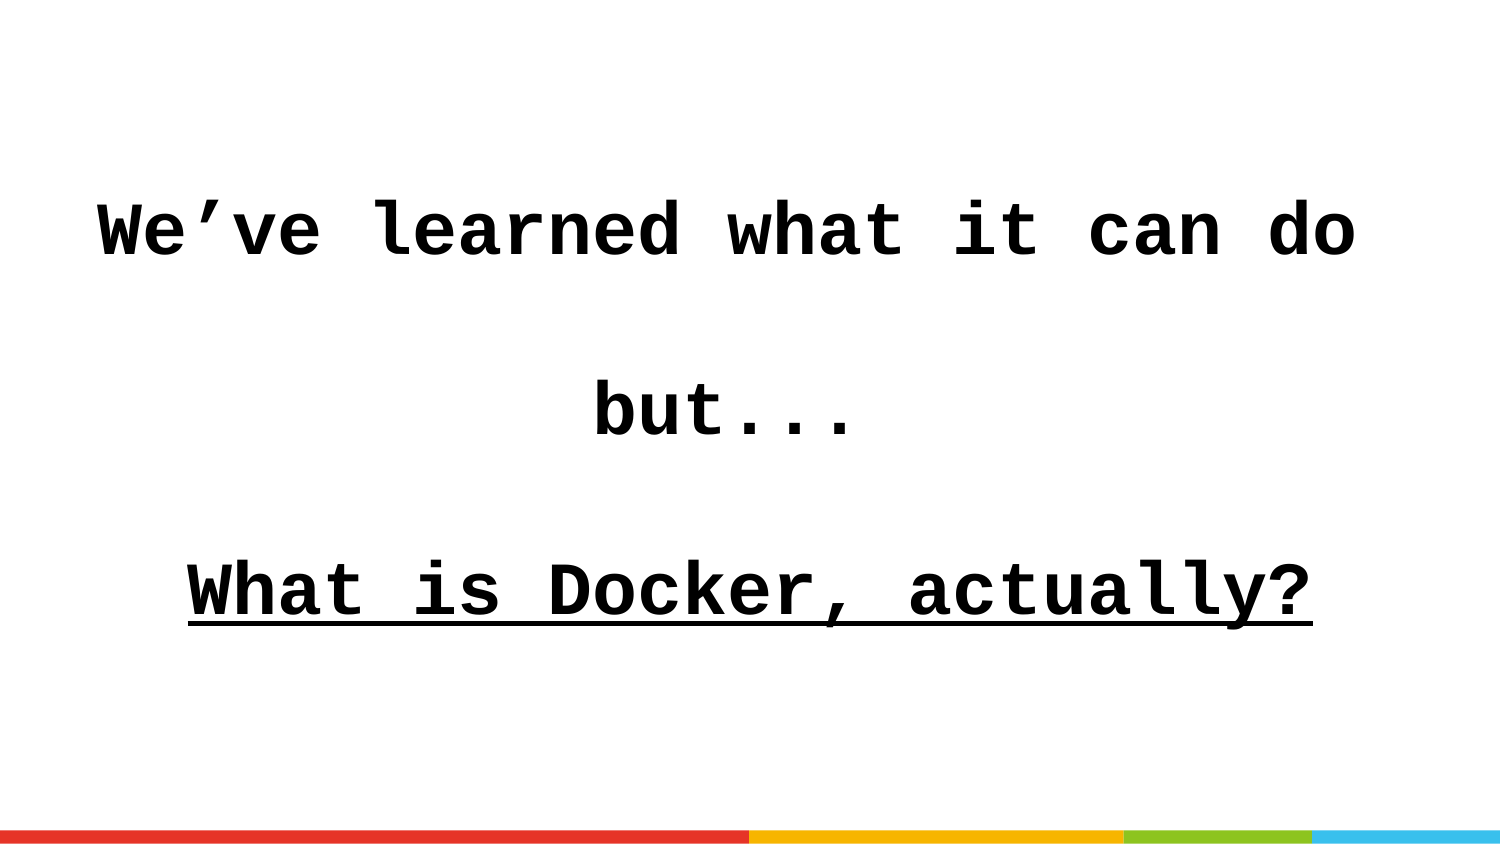

# We’ve learned what it can do but... What is Docker, actually?